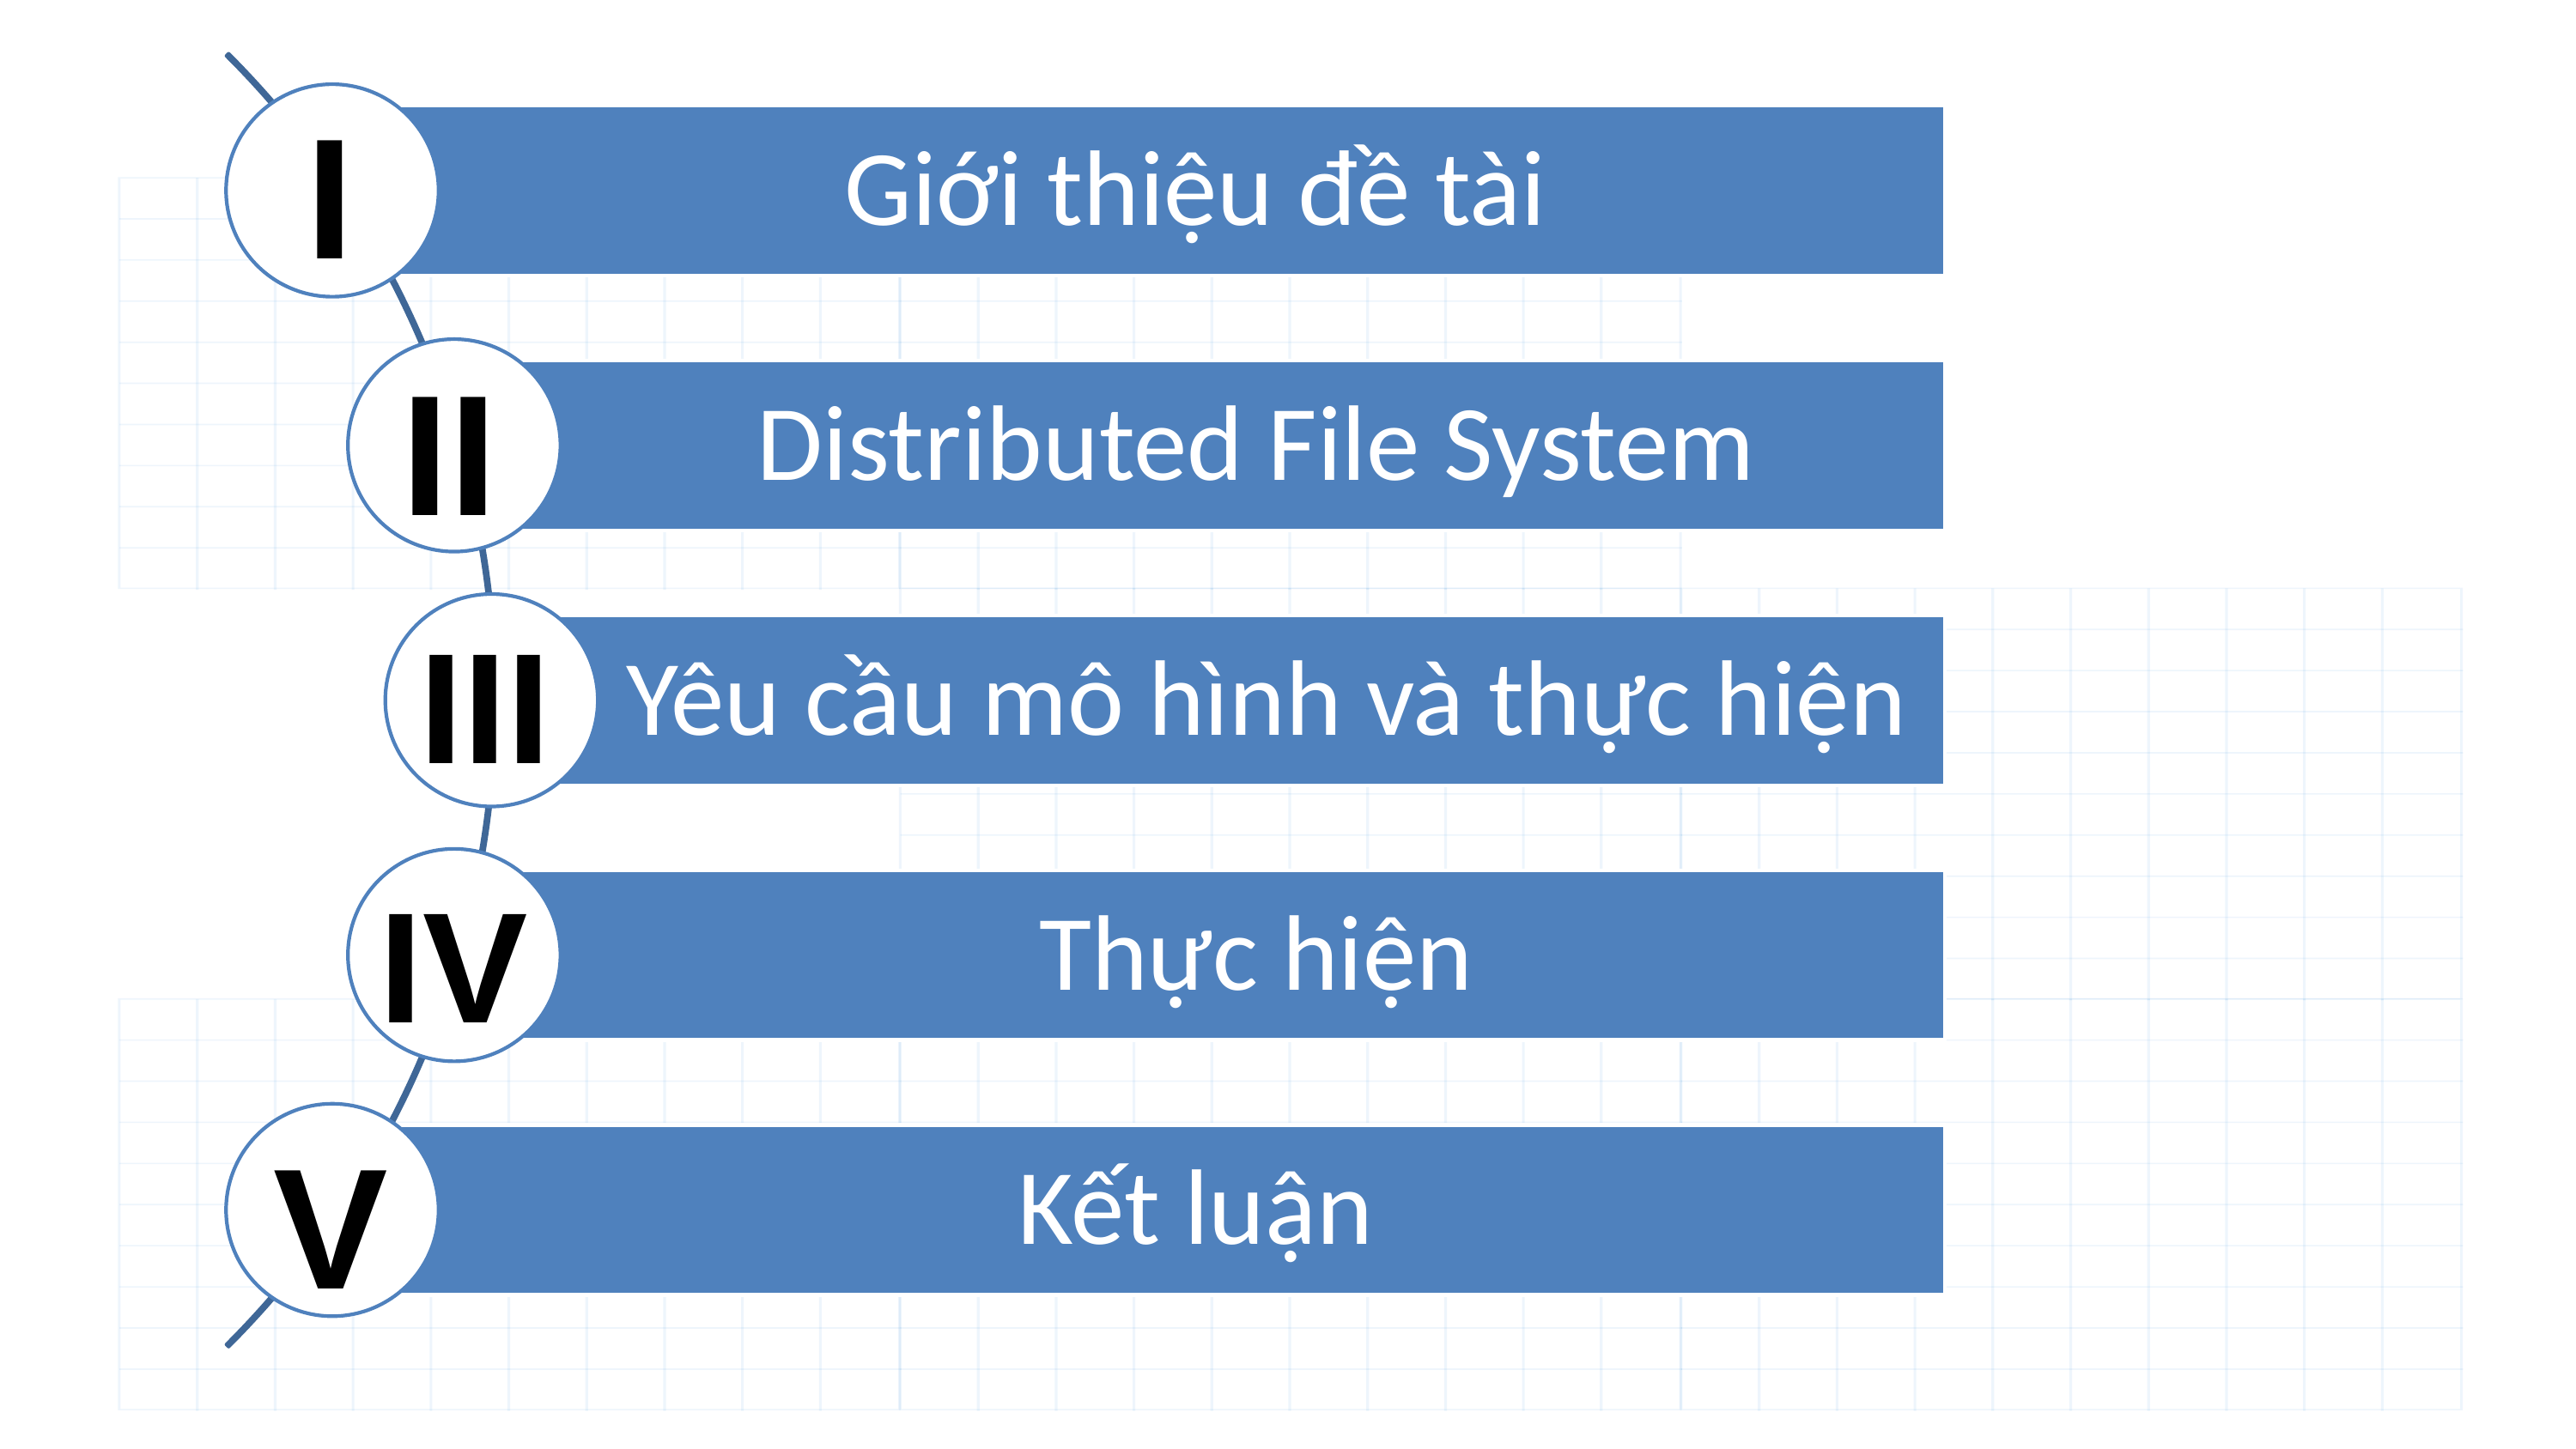

Giới thiệu đề tài
Distributed File System
Yêu cầu mô hình và thực hiện
Thực hiện
Kết luận
I
II
III
IV
V